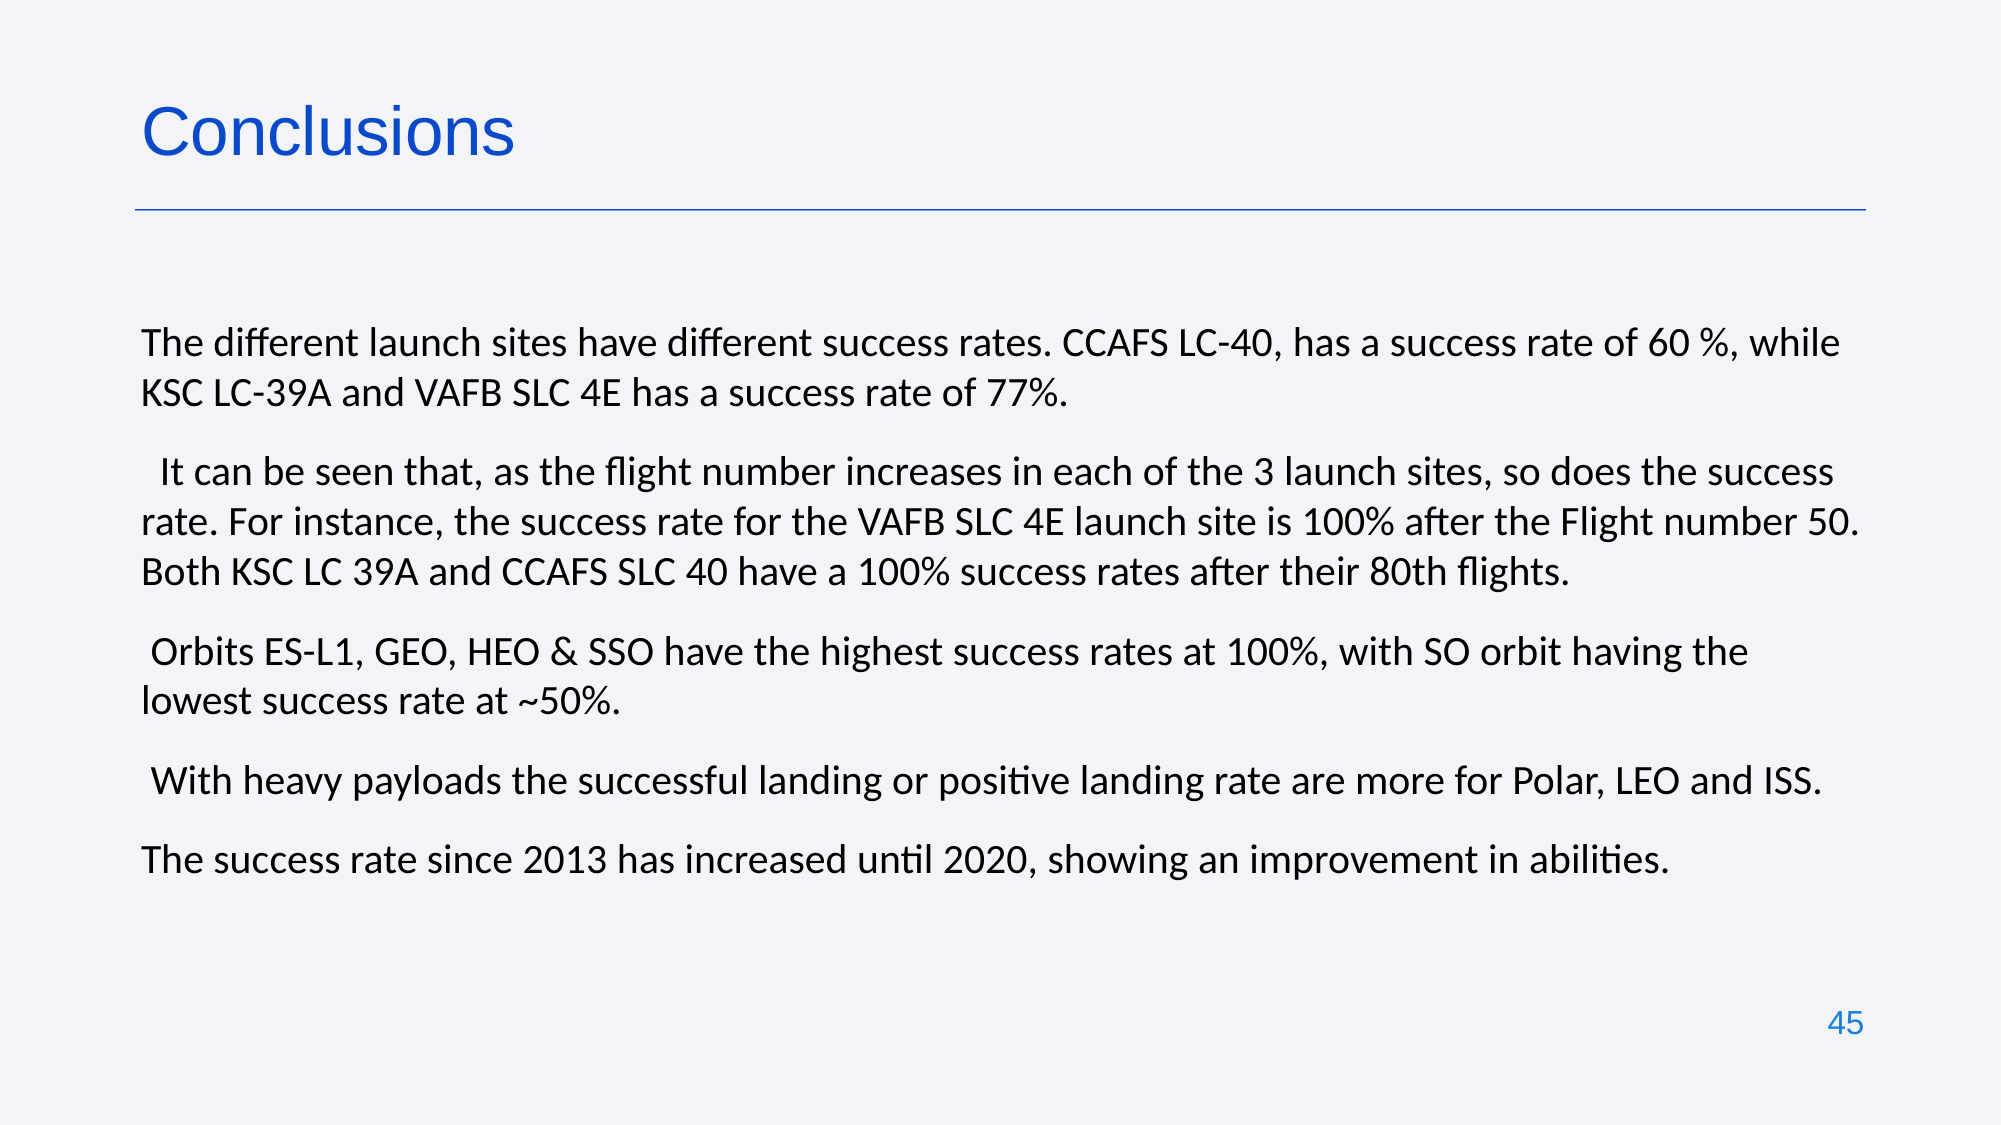

Conclusions
The different launch sites have different success rates. CCAFS LC-40, has a success rate of 60 %, while KSC LC-39A and VAFB SLC 4E has a success rate of 77%.
  It can be seen that, as the flight number increases in each of the 3 launch sites, so does the success rate. For instance, the success rate for the VAFB SLC 4E launch site is 100% after the Flight number 50. Both KSC LC 39A and CCAFS SLC 40 have a 100% success rates after their 80th flights.
 Orbits ES-L1, GEO, HEO & SSO have the highest success rates at 100%, with SO orbit having the lowest success rate at ~50%.
 With heavy payloads the successful landing or positive landing rate are more for Polar, LEO and ISS.
The success rate since 2013 has increased until 2020, showing an improvement in abilities.
45